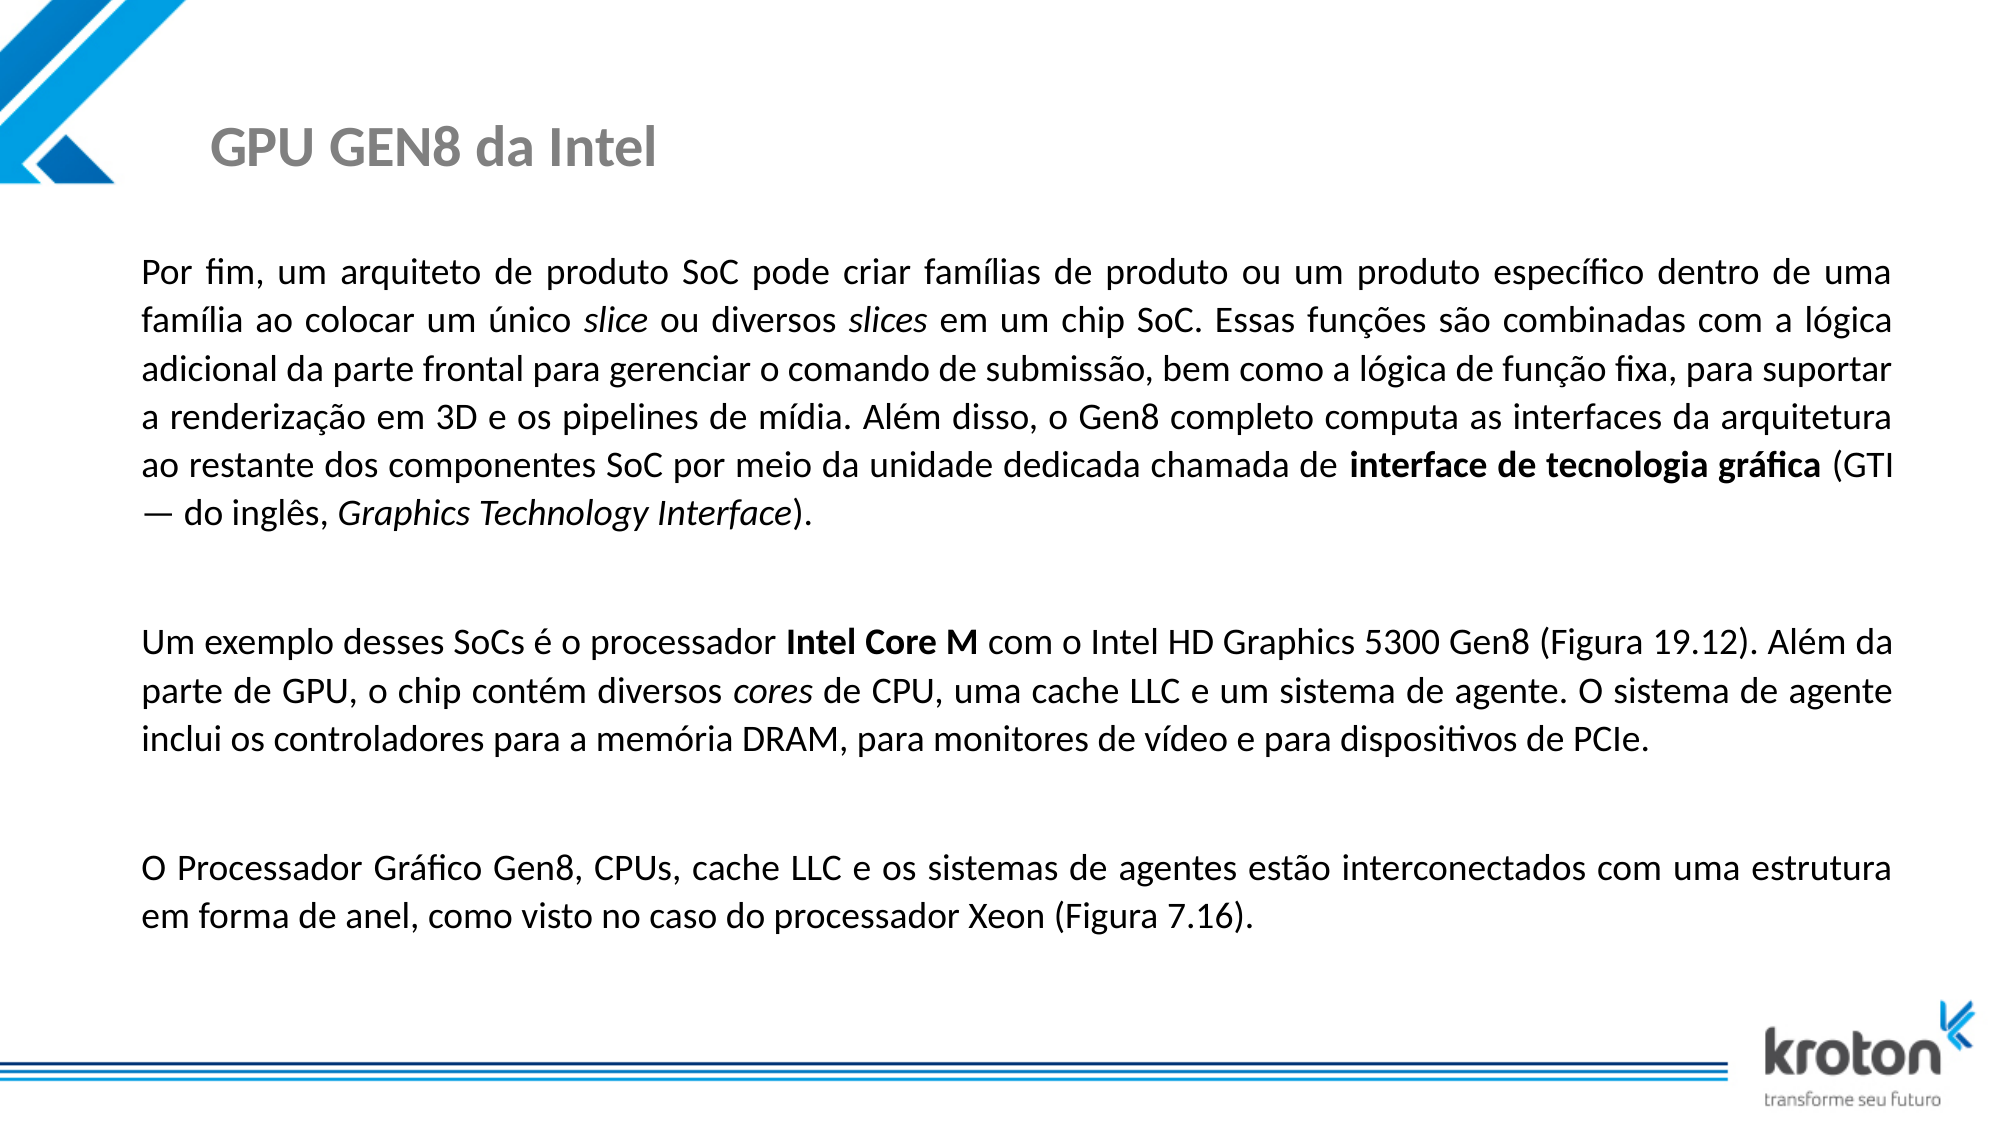

# GPU GEN8 da Intel
Por fim, um arquiteto de produto SoC pode criar famílias de produto ou um produto específico dentro de uma família ao colocar um único slice ou diversos slices em um chip SoC. Essas funções são combinadas com a lógica adicional da parte frontal para gerenciar o comando de submissão, bem como a lógica de função fixa, para suportar a renderização em 3D e os pipelines de mídia. Além disso, o Gen8 completo computa as interfaces da arquitetura ao restante dos componentes SoC por meio da unidade dedicada chamada de interface de tecnologia gráfica (GTI — do inglês, Graphics Technology Interface).

Um exemplo desses SoCs é o processador Intel Core M com o Intel HD Graphics 5300 Gen8 (Figura 19.12). Além da parte de GPU, o chip contém diversos cores de CPU, uma cache LLC e um sistema de agente. O sistema de agente inclui os controladores para a memória DRAM, para monitores de vídeo e para dispositivos de PCIe.

O Processador Gráfico Gen8, CPUs, cache LLC e os sistemas de agentes estão interconectados com uma estrutura em forma de anel, como visto no caso do processador Xeon (Figura 7.16).